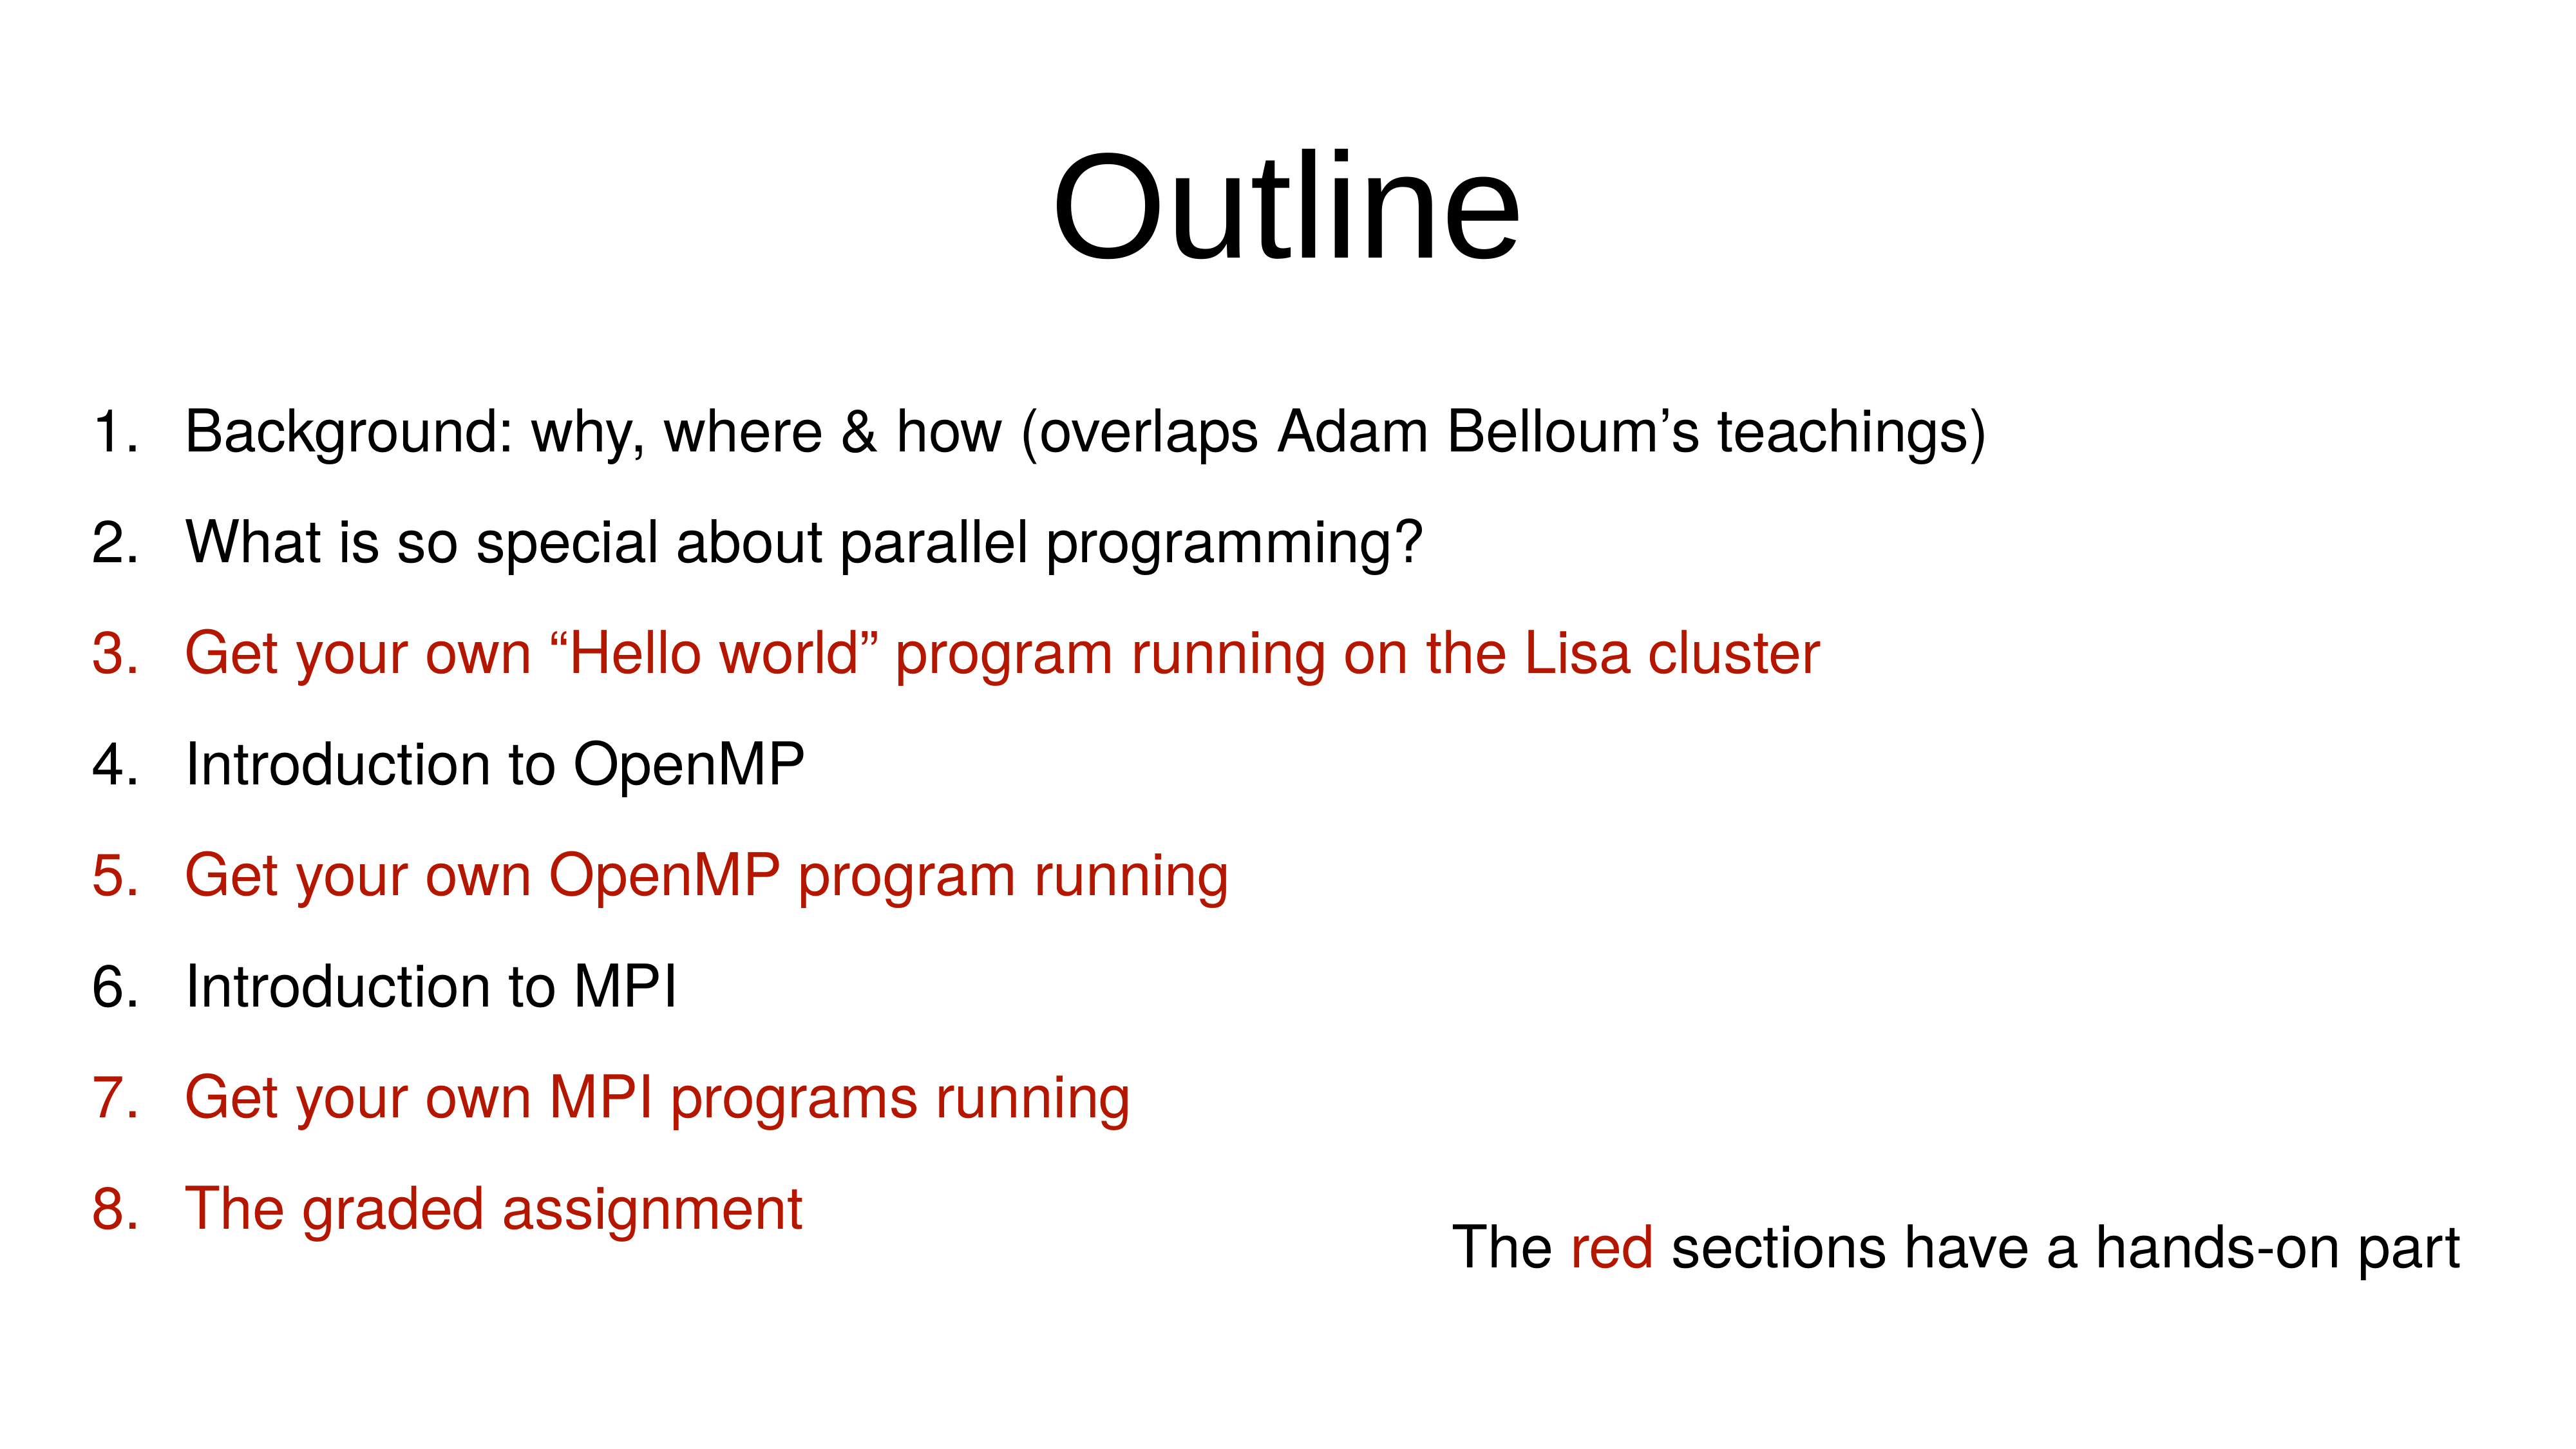

# Outline
Background: why, where & how (overlaps Adam Belloum’s teachings)
What is so special about parallel programming?
Get your own “Hello world” program running on the Lisa cluster
Introduction to OpenMP
Get your own OpenMP program running
Introduction to MPI
Get your own MPI programs running
The graded assignment
The red sections have a hands-on part
5